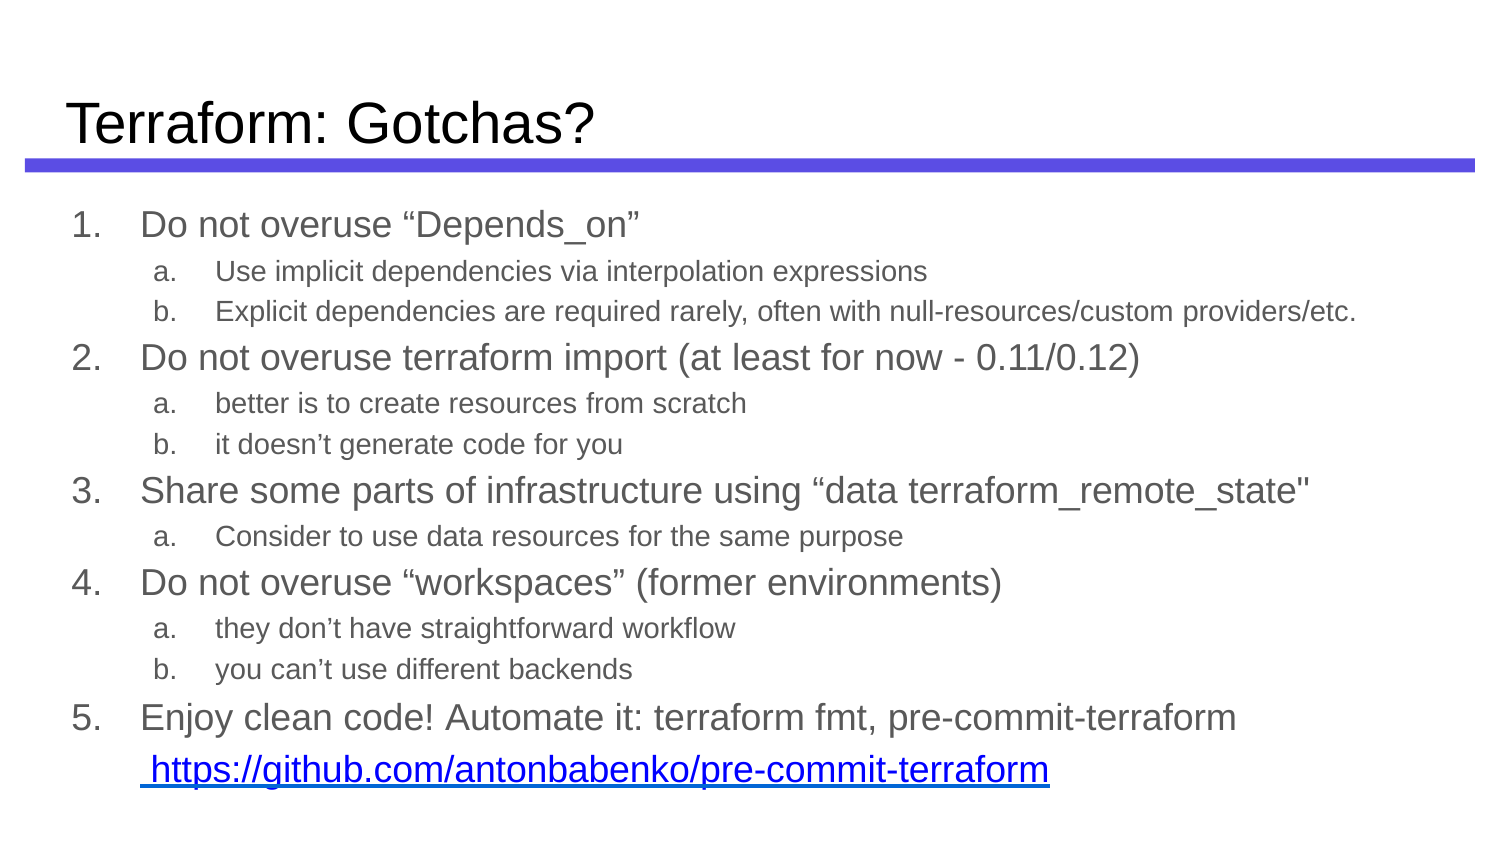

# Terraform: Gotchas?

Do not overuse “Depends_on”
Use implicit dependencies via interpolation expressions
Explicit dependencies are required rarely, often with null-resources/custom providers/etc.
Do not overuse terraform import (at least for now - 0.11/0.12)
better is to create resources from scratch
it doesn’t generate code for you
Share some parts of infrastructure using “data terraform_remote_state"
Consider to use data resources for the same purpose
Do not overuse “workspaces” (former environments)
they don’t have straightforward workflow
you can’t use different backends
Enjoy clean code! Automate it: terraform fmt, pre-commit-terraform  https://github.com/antonbabenko/pre-commit-terraform